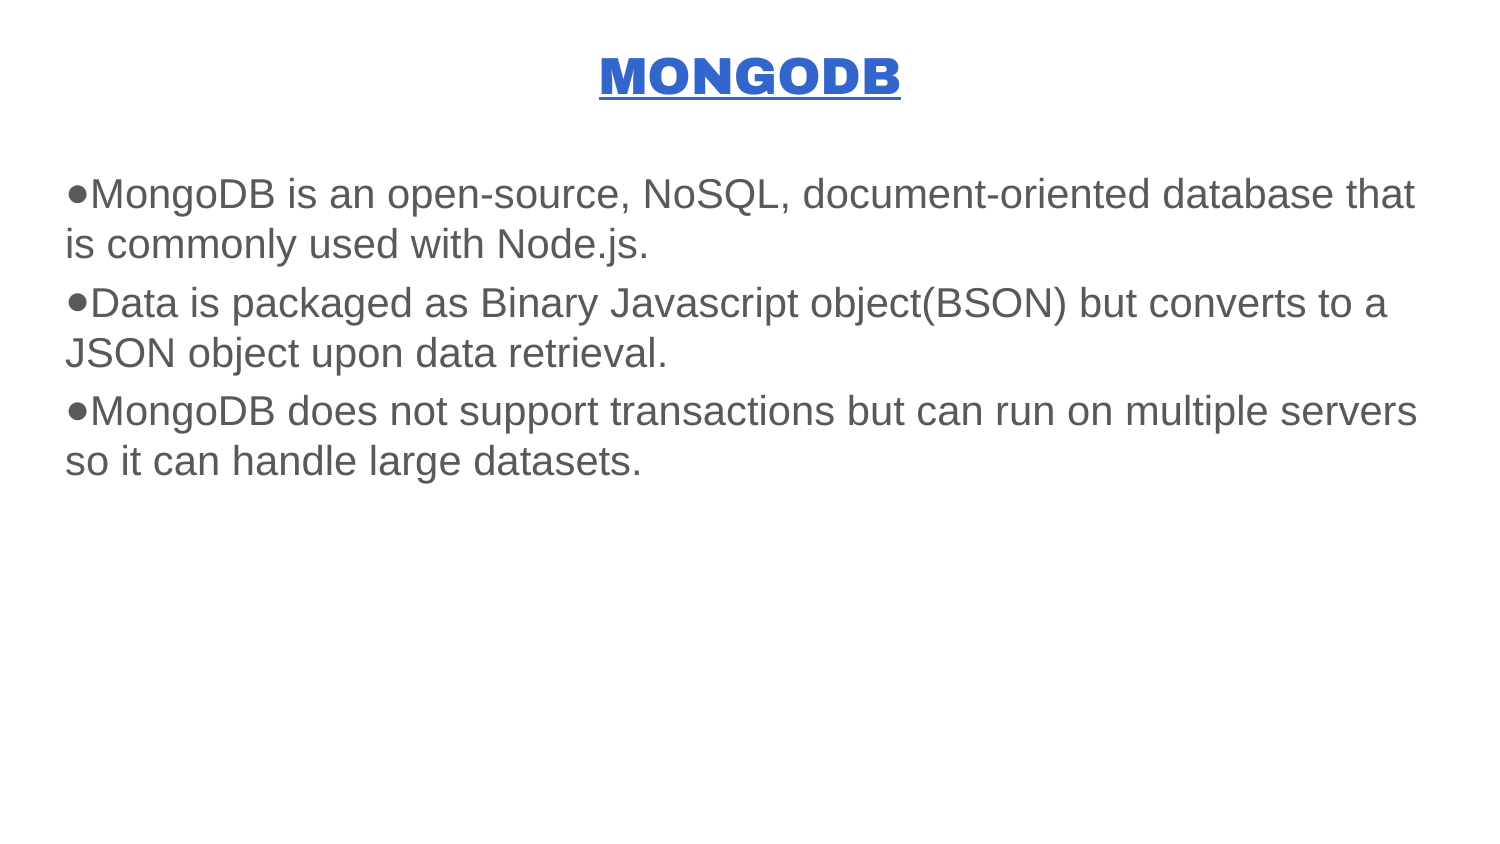

# MONGODB
MongoDB is an open-source, NoSQL, document-oriented database that is commonly used with Node.js.
Data is packaged as Binary Javascript object(BSON) but converts to a JSON object upon data retrieval.
MongoDB does not support transactions but can run on multiple servers so it can handle large datasets.